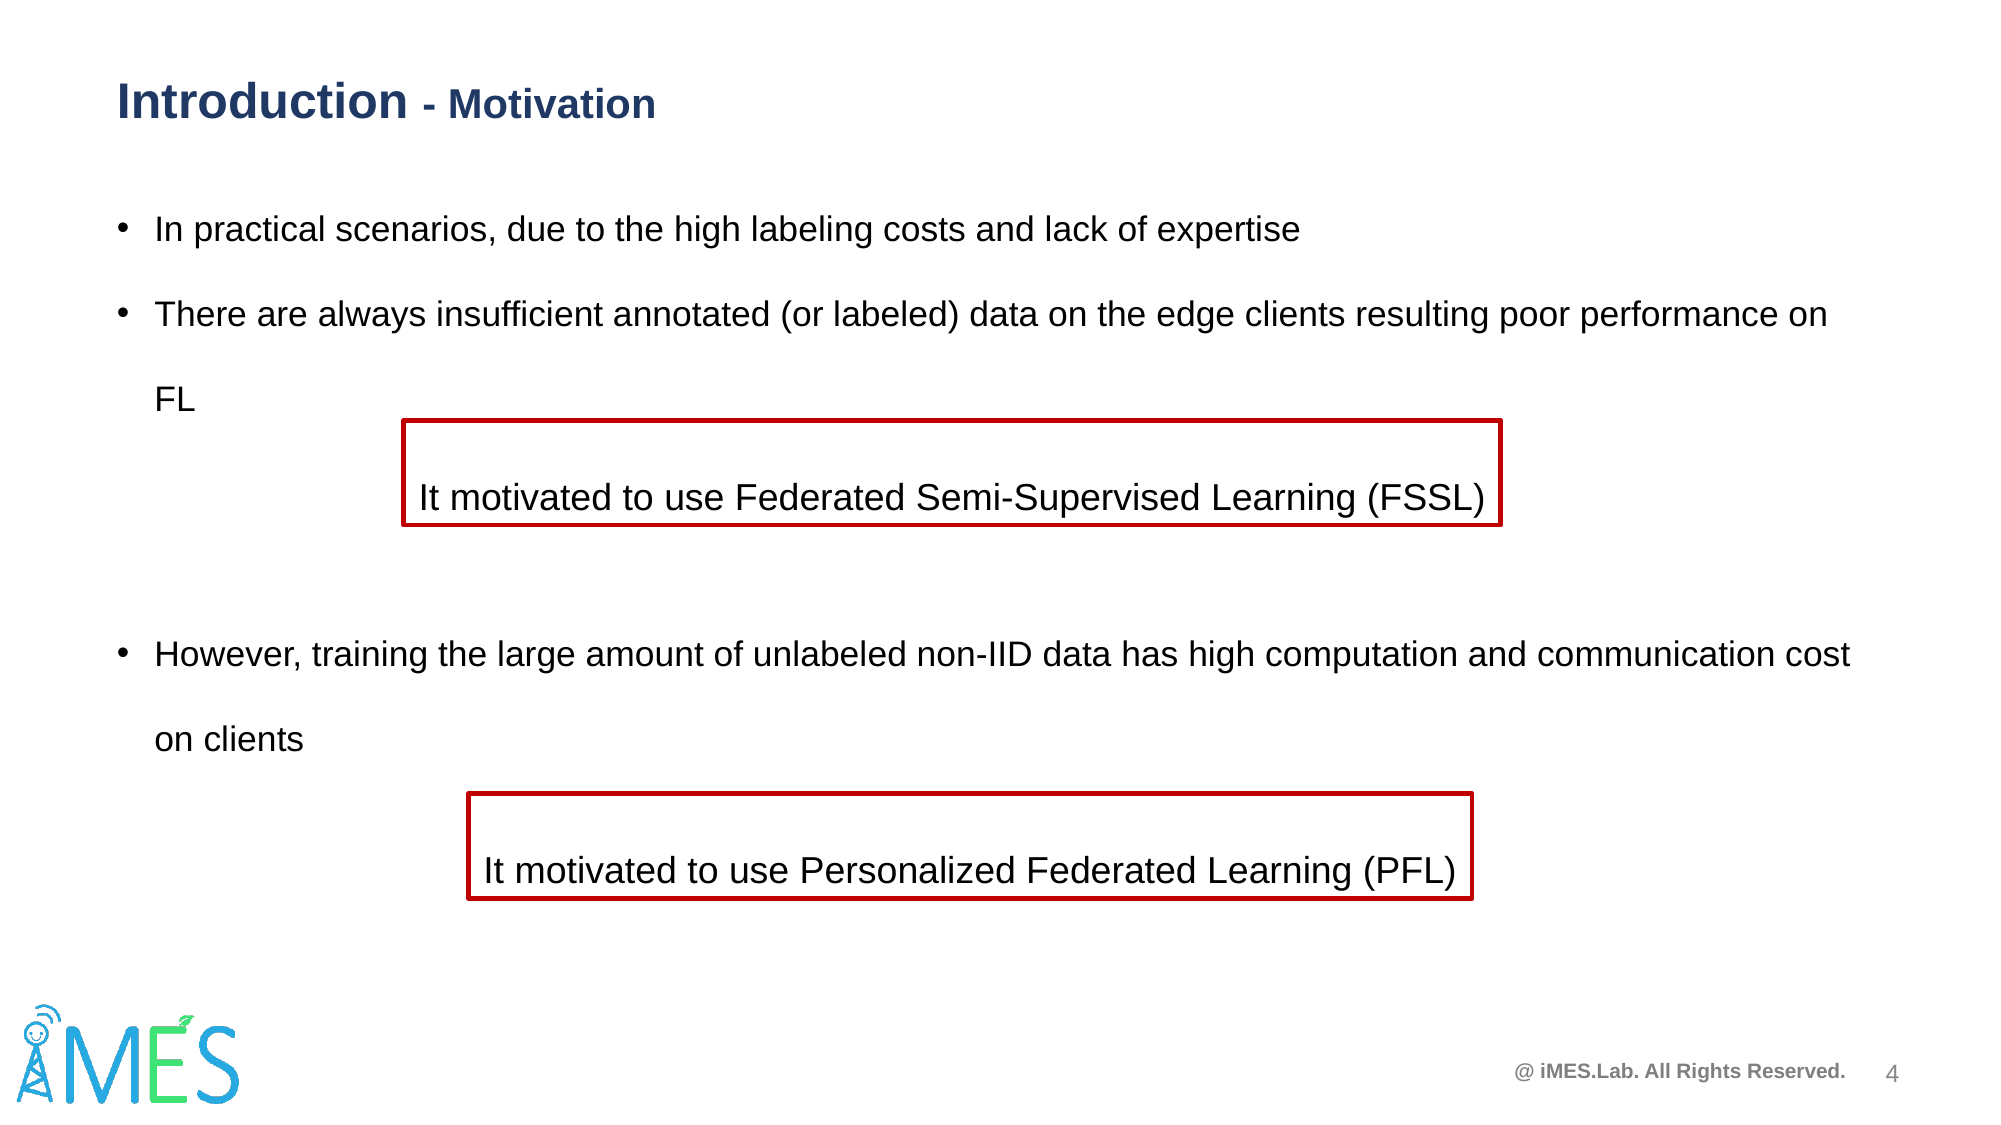

# Introduction - Motivation
In practical scenarios, due to the high labeling costs and lack of expertise
There are always insufficient annotated (or labeled) data on the edge clients resulting poor performance on FL

However, training the large amount of unlabeled non-IID data has high computation and communication cost on clients

It motivated to use Federated Semi-Supervised Learning (FSSL)
It motivated to use Personalized Federated Learning (PFL)
4